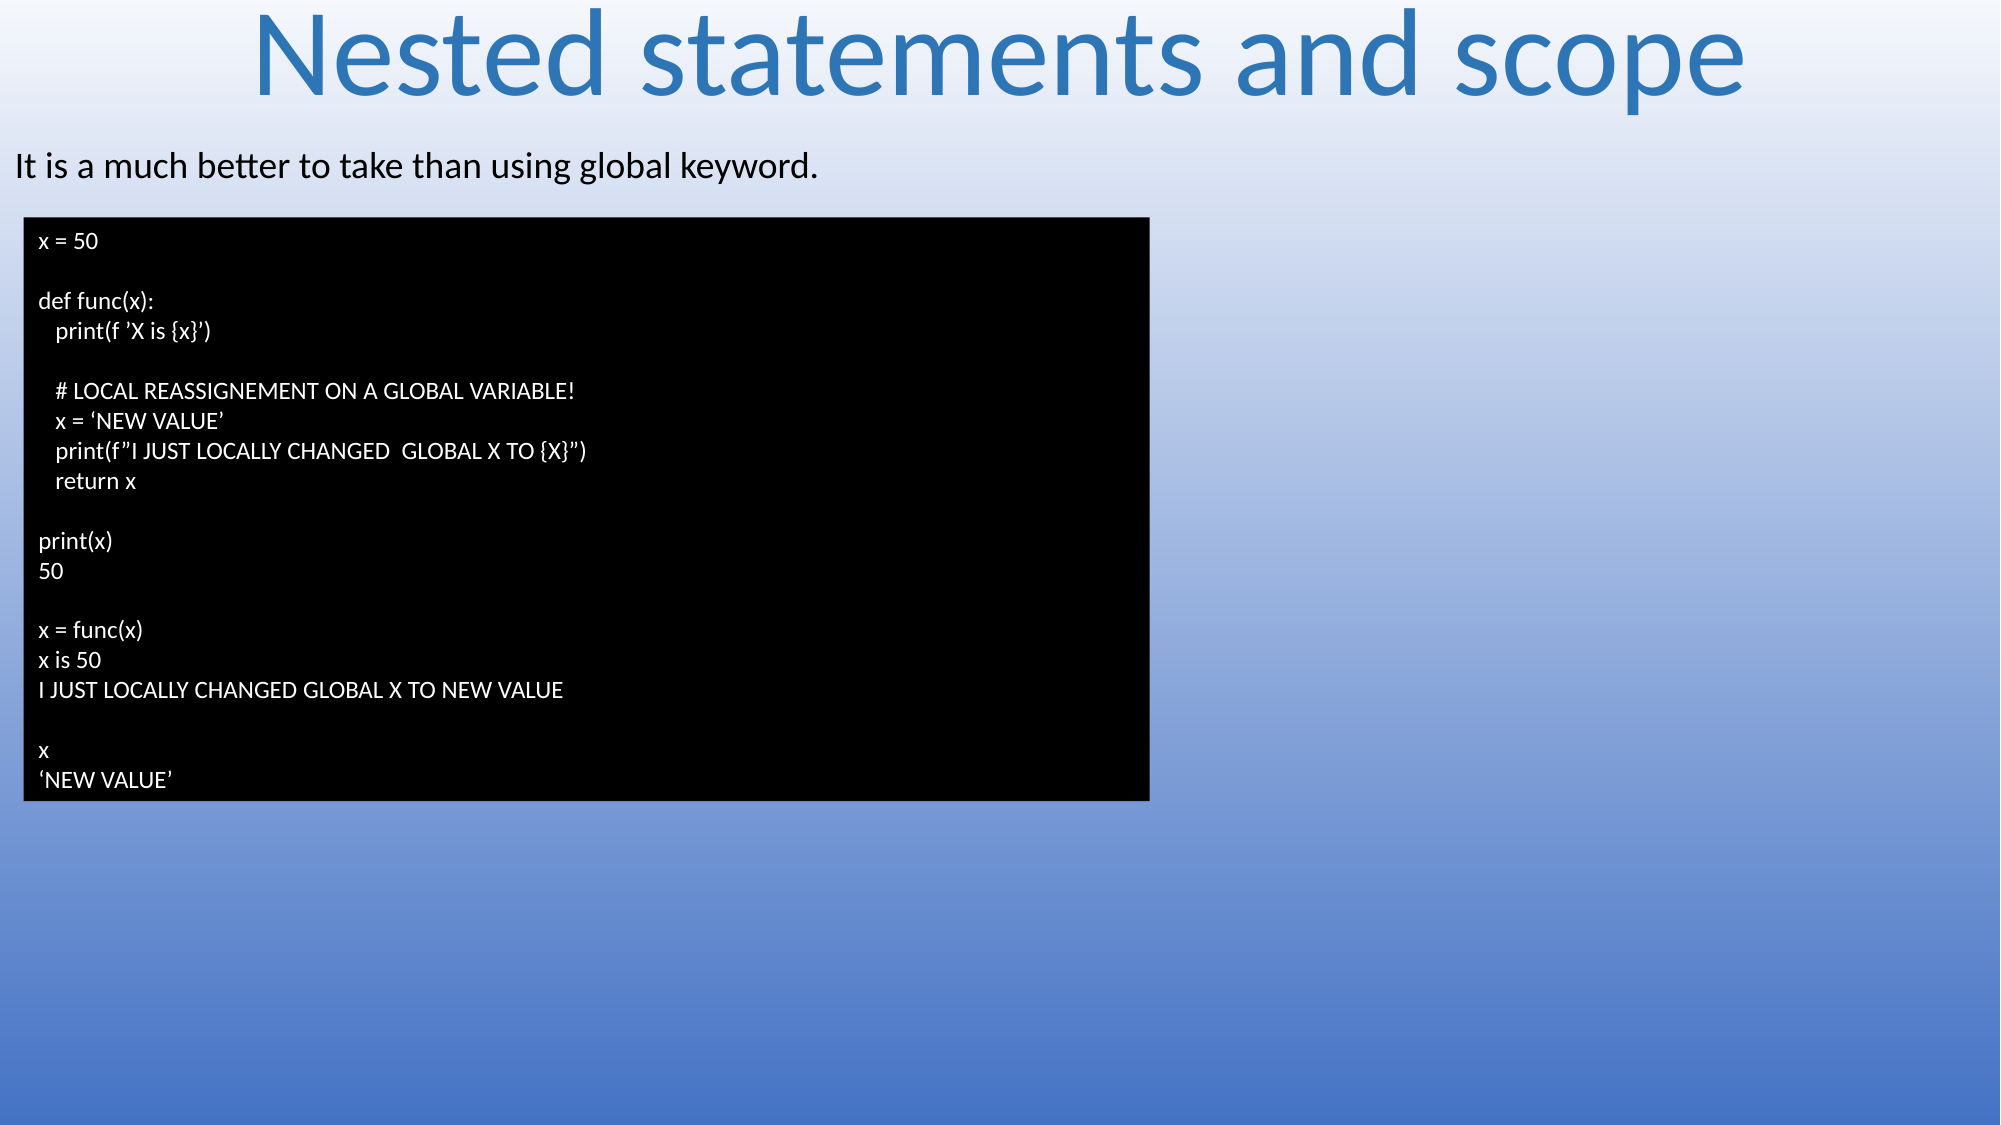

# Nested statements and scope
It is a much better to take than using global keyword.
x = 50

def func(x):
   print(f ’X is {x}’)

   # LOCAL REASSIGNEMENT ON A GLOBAL VARIABLE!
   x = ‘NEW VALUE’
   print(f”I JUST LOCALLY CHANGED  GLOBAL X TO {X}”)
   return x

print(x)
50

x = func(x)
x is 50
I JUST LOCALLY CHANGED GLOBAL X TO NEW VALUE

x
‘NEW VALUE’

34